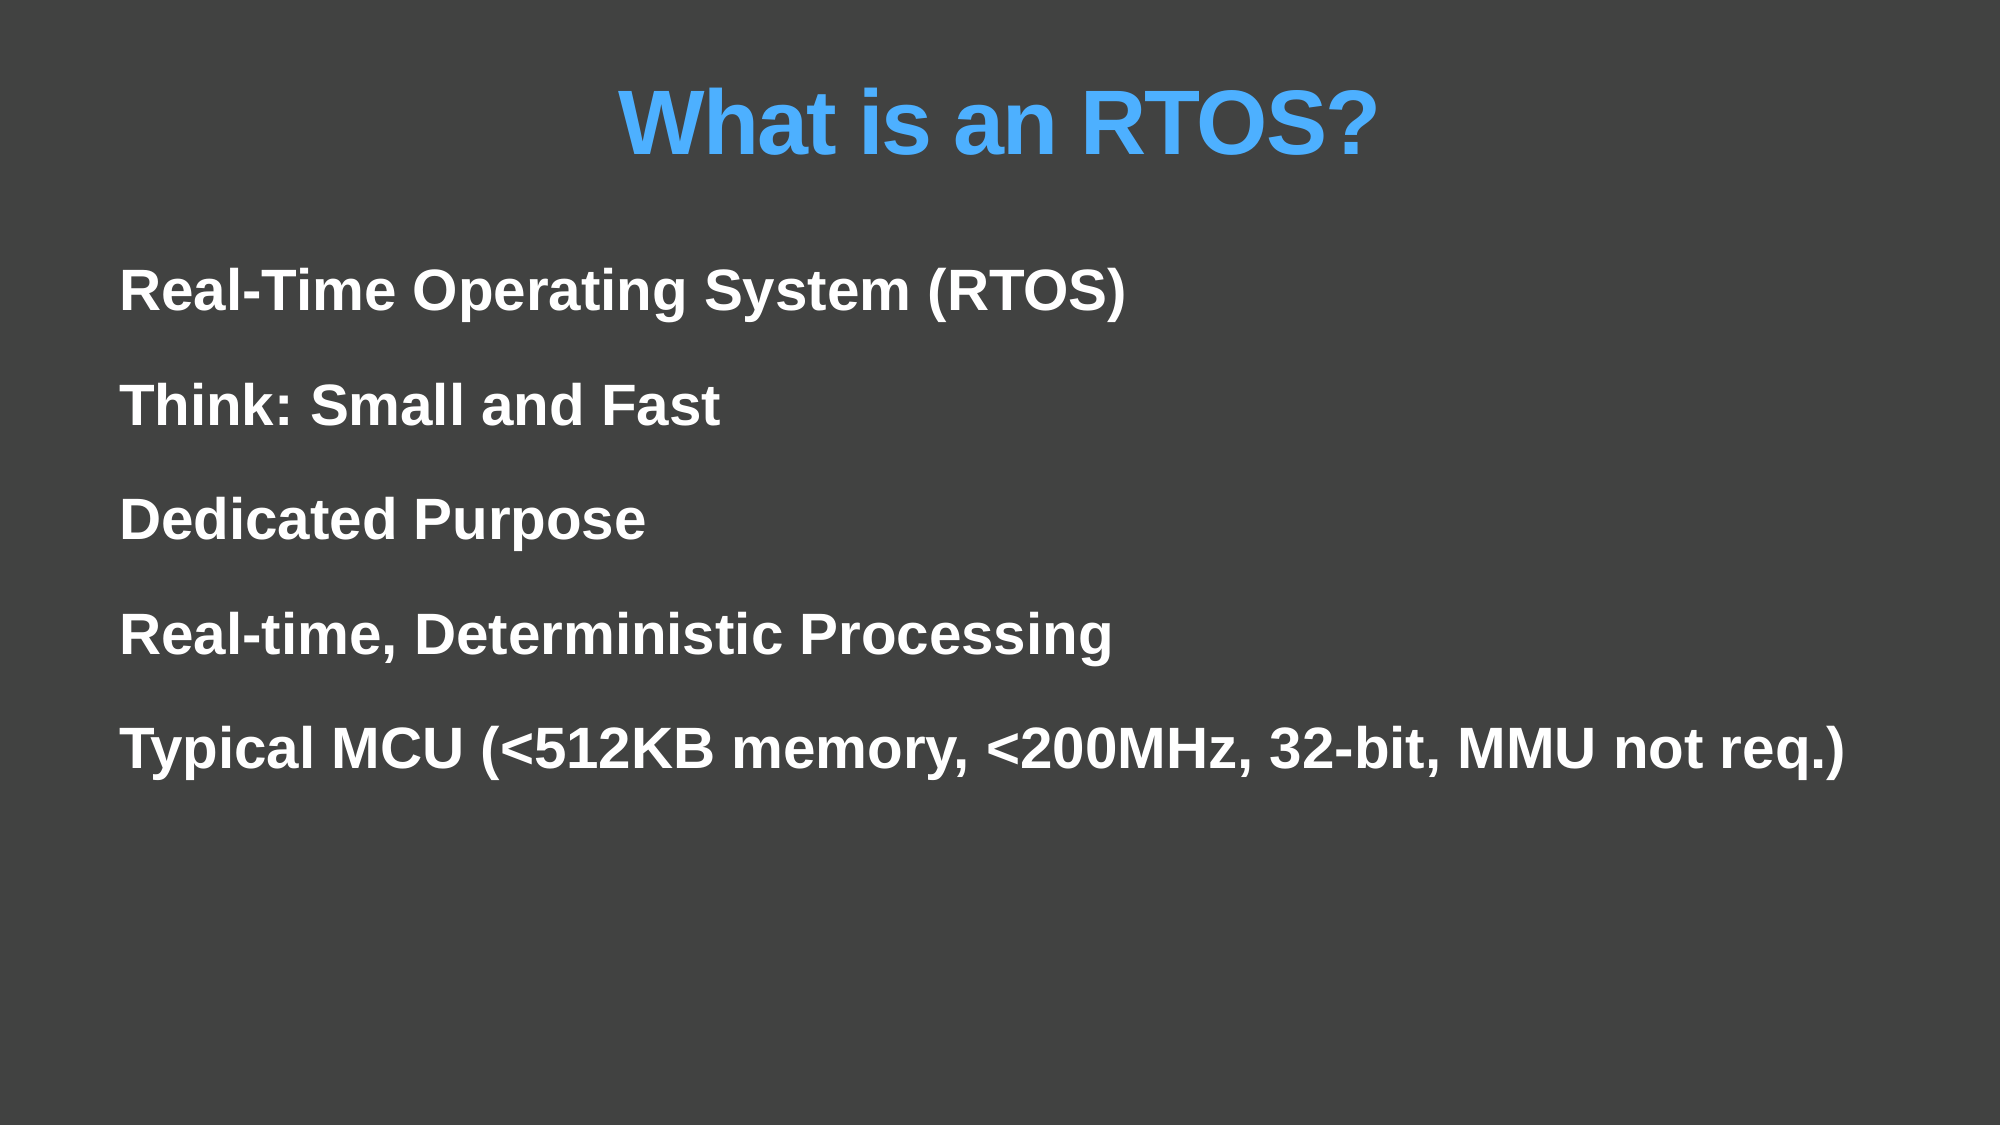

# What is an RTOS?
Real-Time Operating System (RTOS)
Think: Small and Fast
Dedicated Purpose
Real-time, Deterministic Processing
Typical MCU (<512KB memory, <200MHz, 32-bit, MMU not req.)